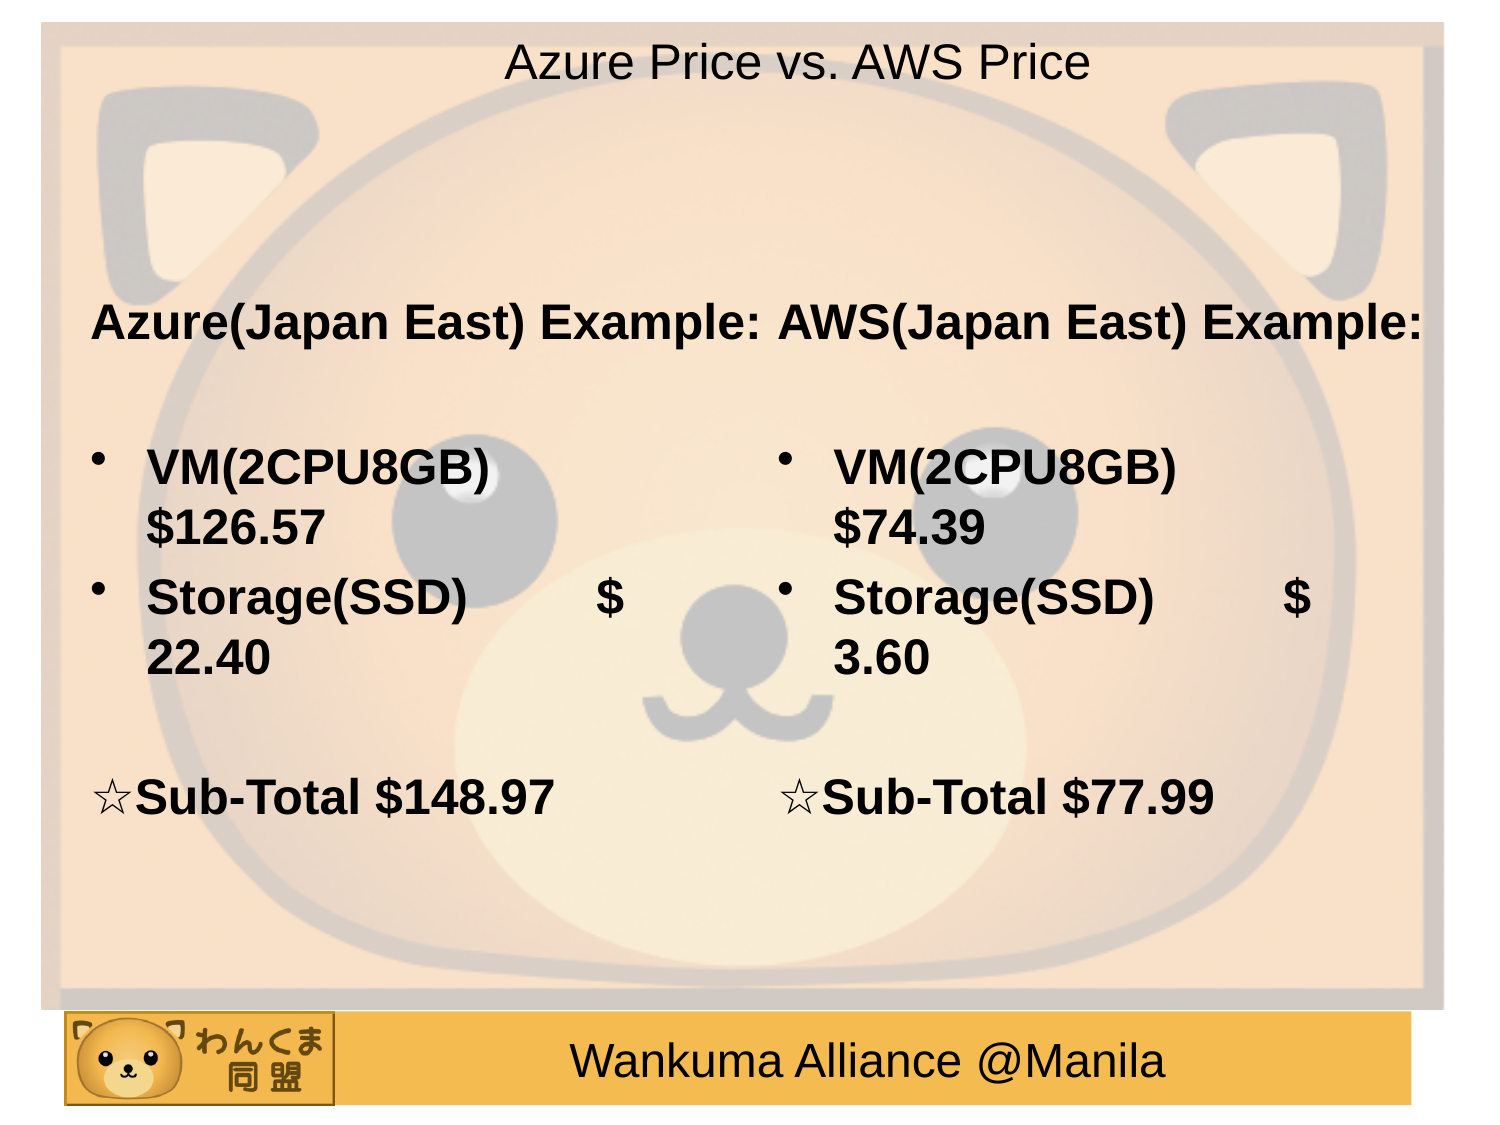

Azure Price vs. AWS Price
Azure(Japan East) Example:
AWS(Japan East) Example:

VM(2CPU8GB)	$126.57
Storage(SSD)	$  22.40

☆Sub-Total $148.97

VM(2CPU8GB)	$74.39
Storage(SSD)	$  3.60

☆Sub-Total $77.99